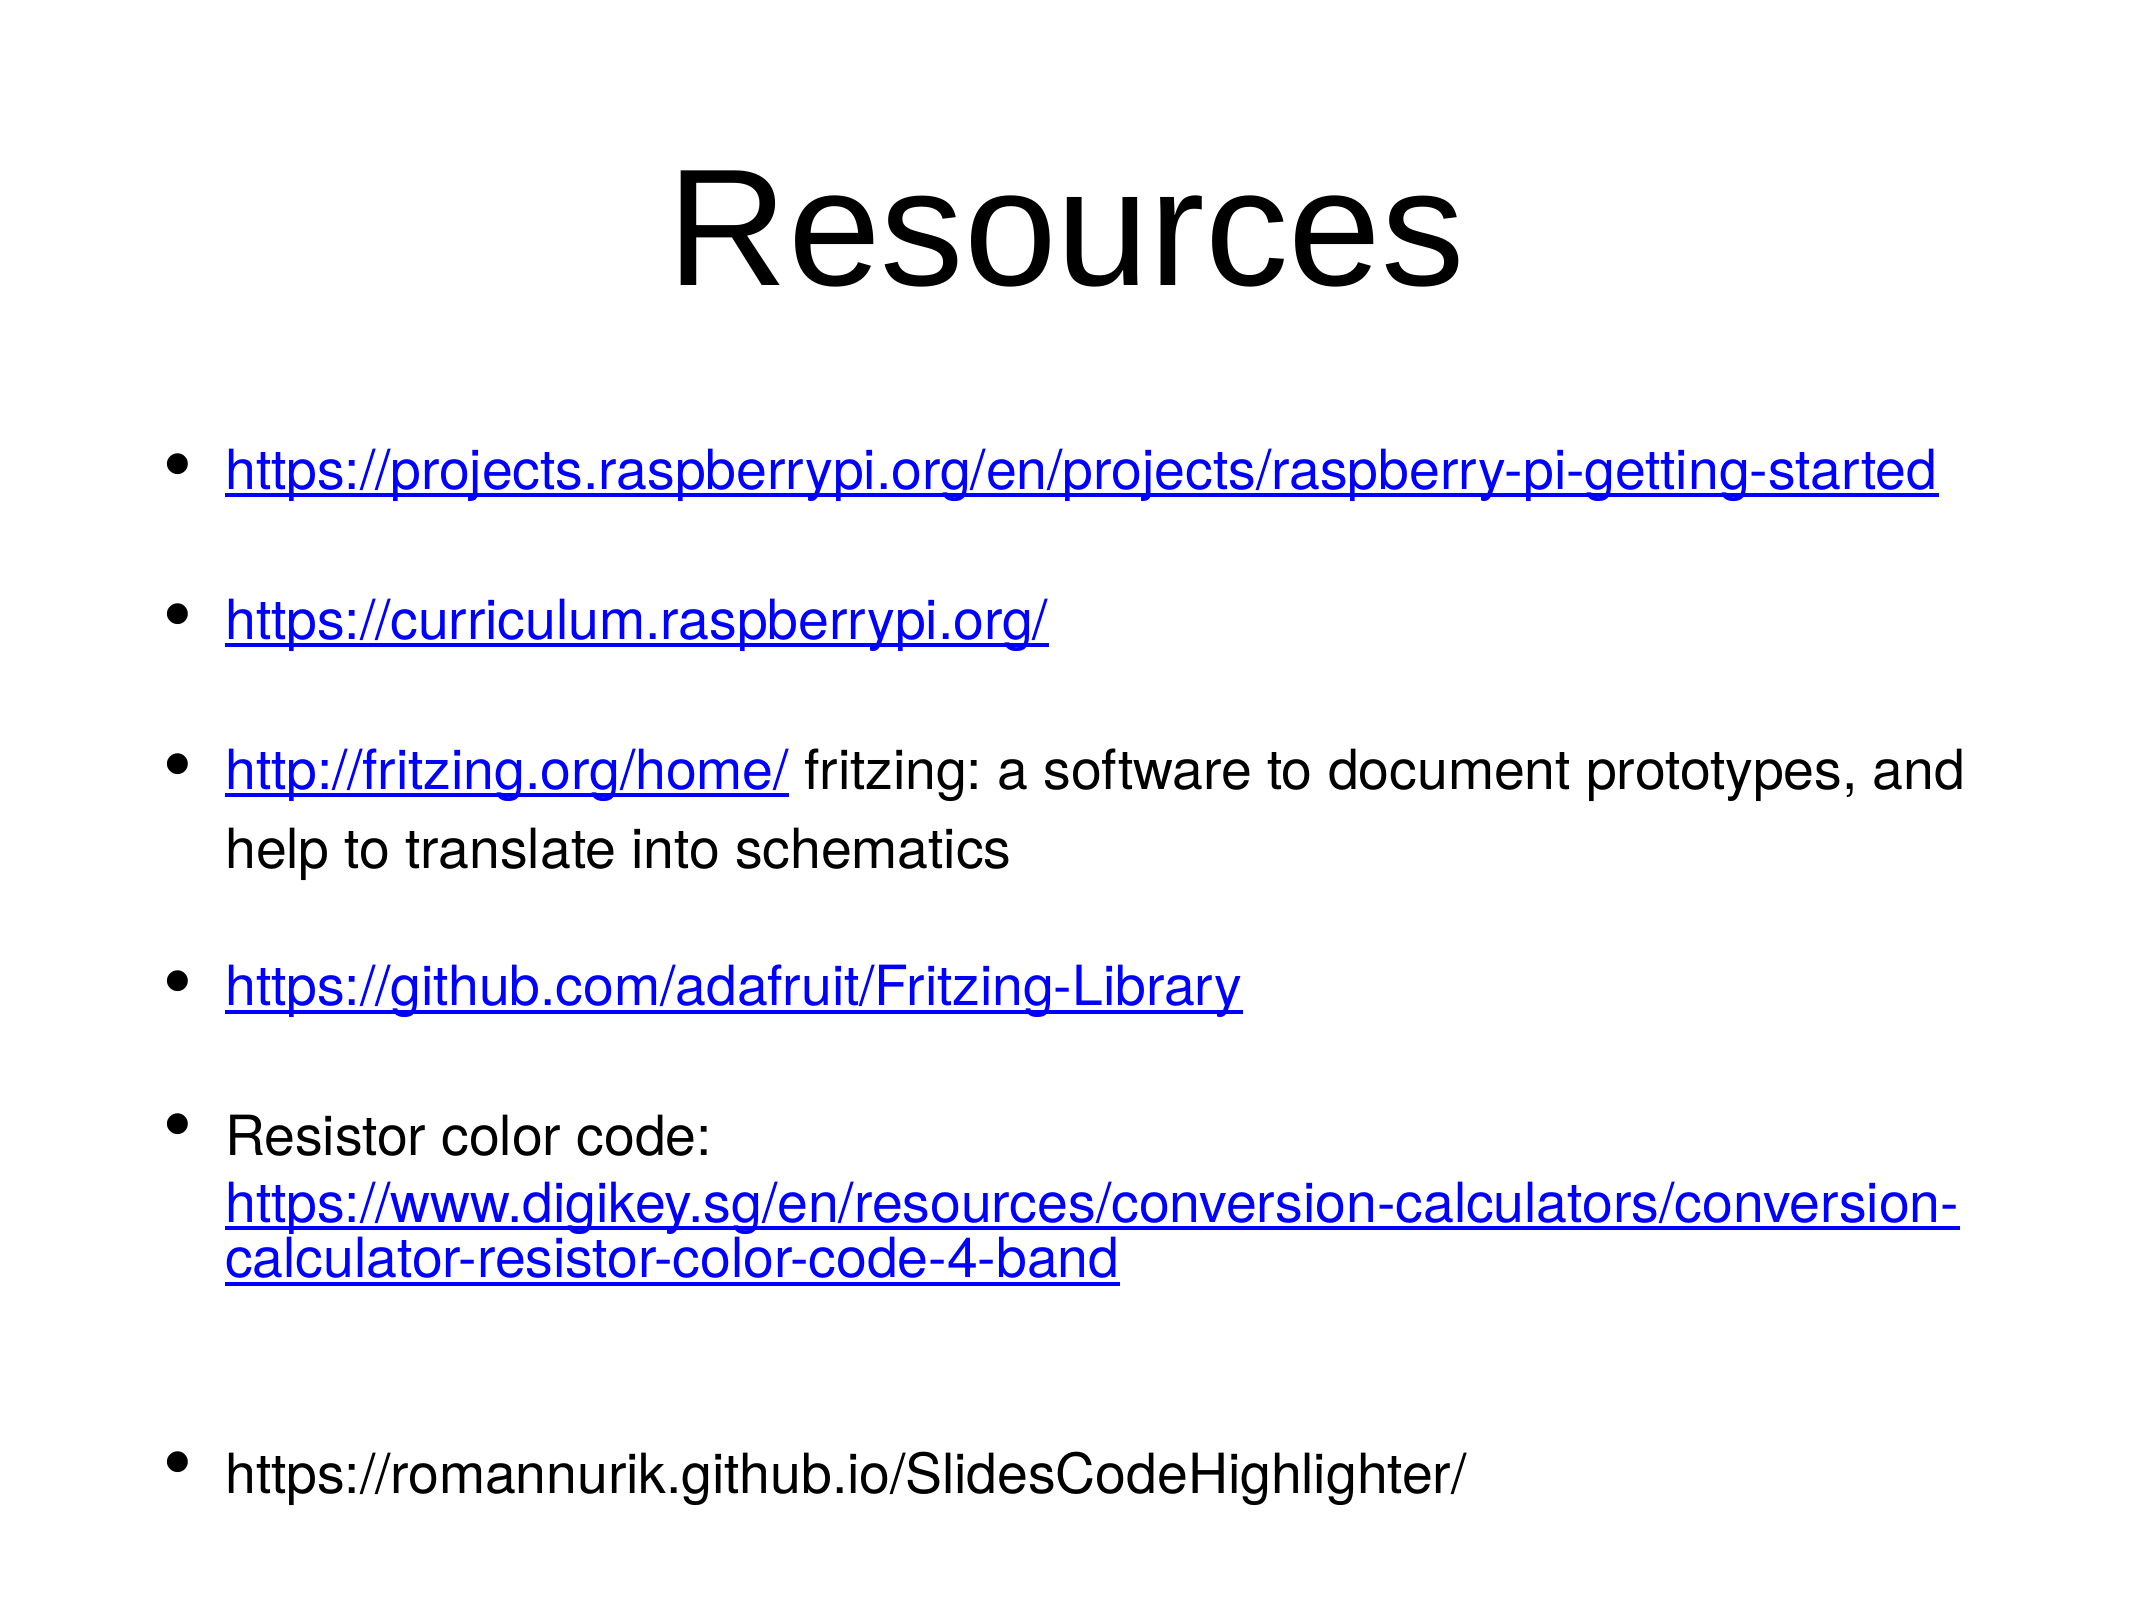

44
# Resources
https://projects.raspberrypi.org/en/projects/raspberry-pi-getting-started
https://curriculum.raspberrypi.org/
http://fritzing.org/home/ fritzing: a software to document prototypes, and help to translate into schematics
https://github.com/adafruit/Fritzing-Library
Resistor color code: https://www.digikey.sg/en/resources/conversion-calculators/conversion-calculator-resistor-color-code-4-band
https://romannurik.github.io/SlidesCodeHighlighter/